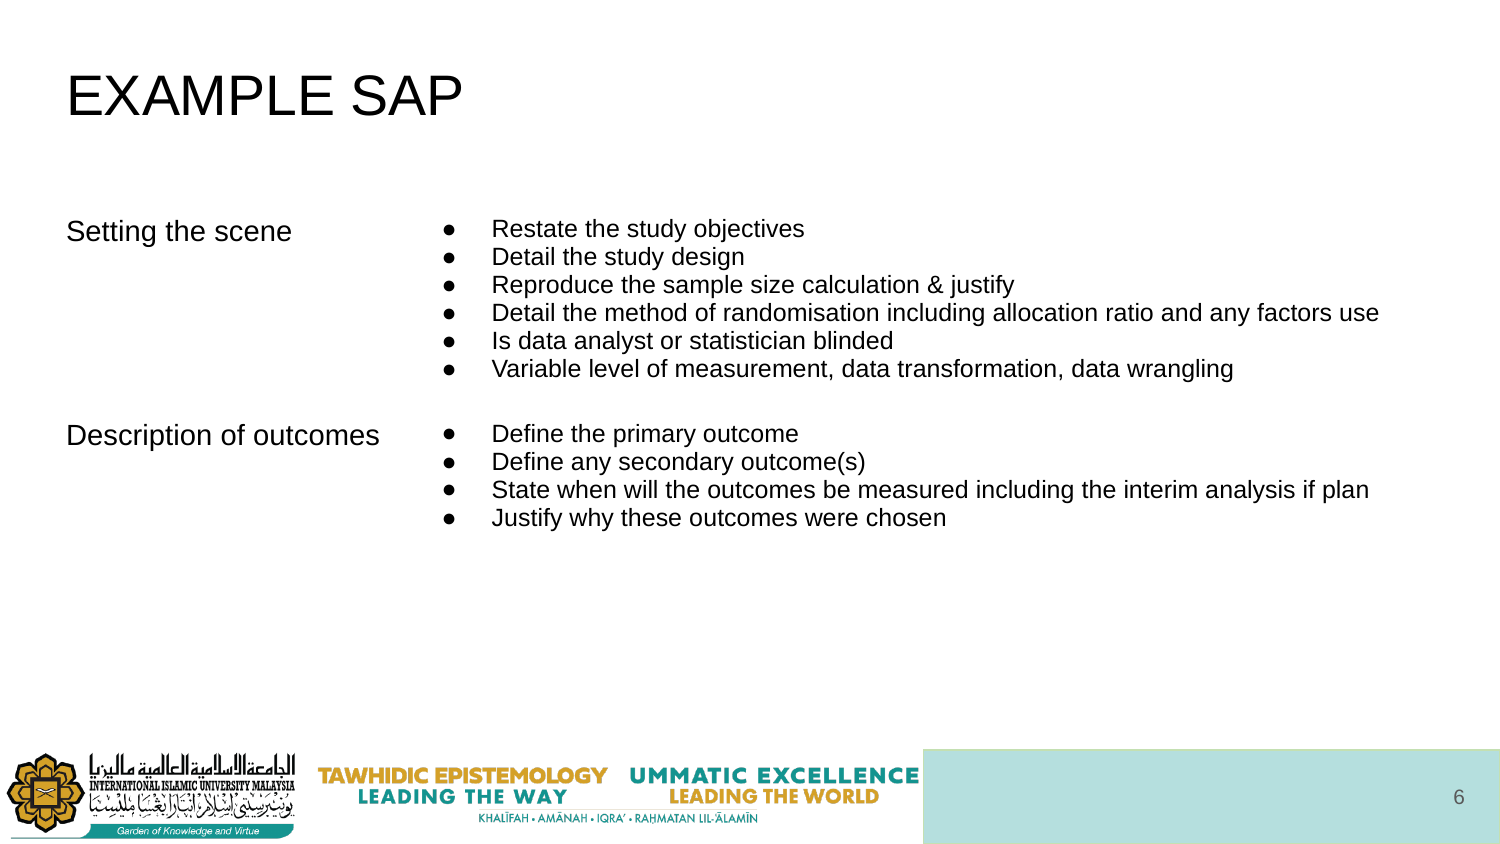

# EXAMPLE SAP
| Setting the scene | Restate the study objectives Detail the study design Reproduce the sample size calculation & justify Detail the method of randomisation including allocation ratio and any factors use Is data analyst or statistician blinded Variable level of measurement, data transformation, data wrangling |
| --- | --- |
| Description of outcomes | Define the primary outcome Define any secondary outcome(s) State when will the outcomes be measured including the interim analysis if plan Justify why these outcomes were chosen |
6